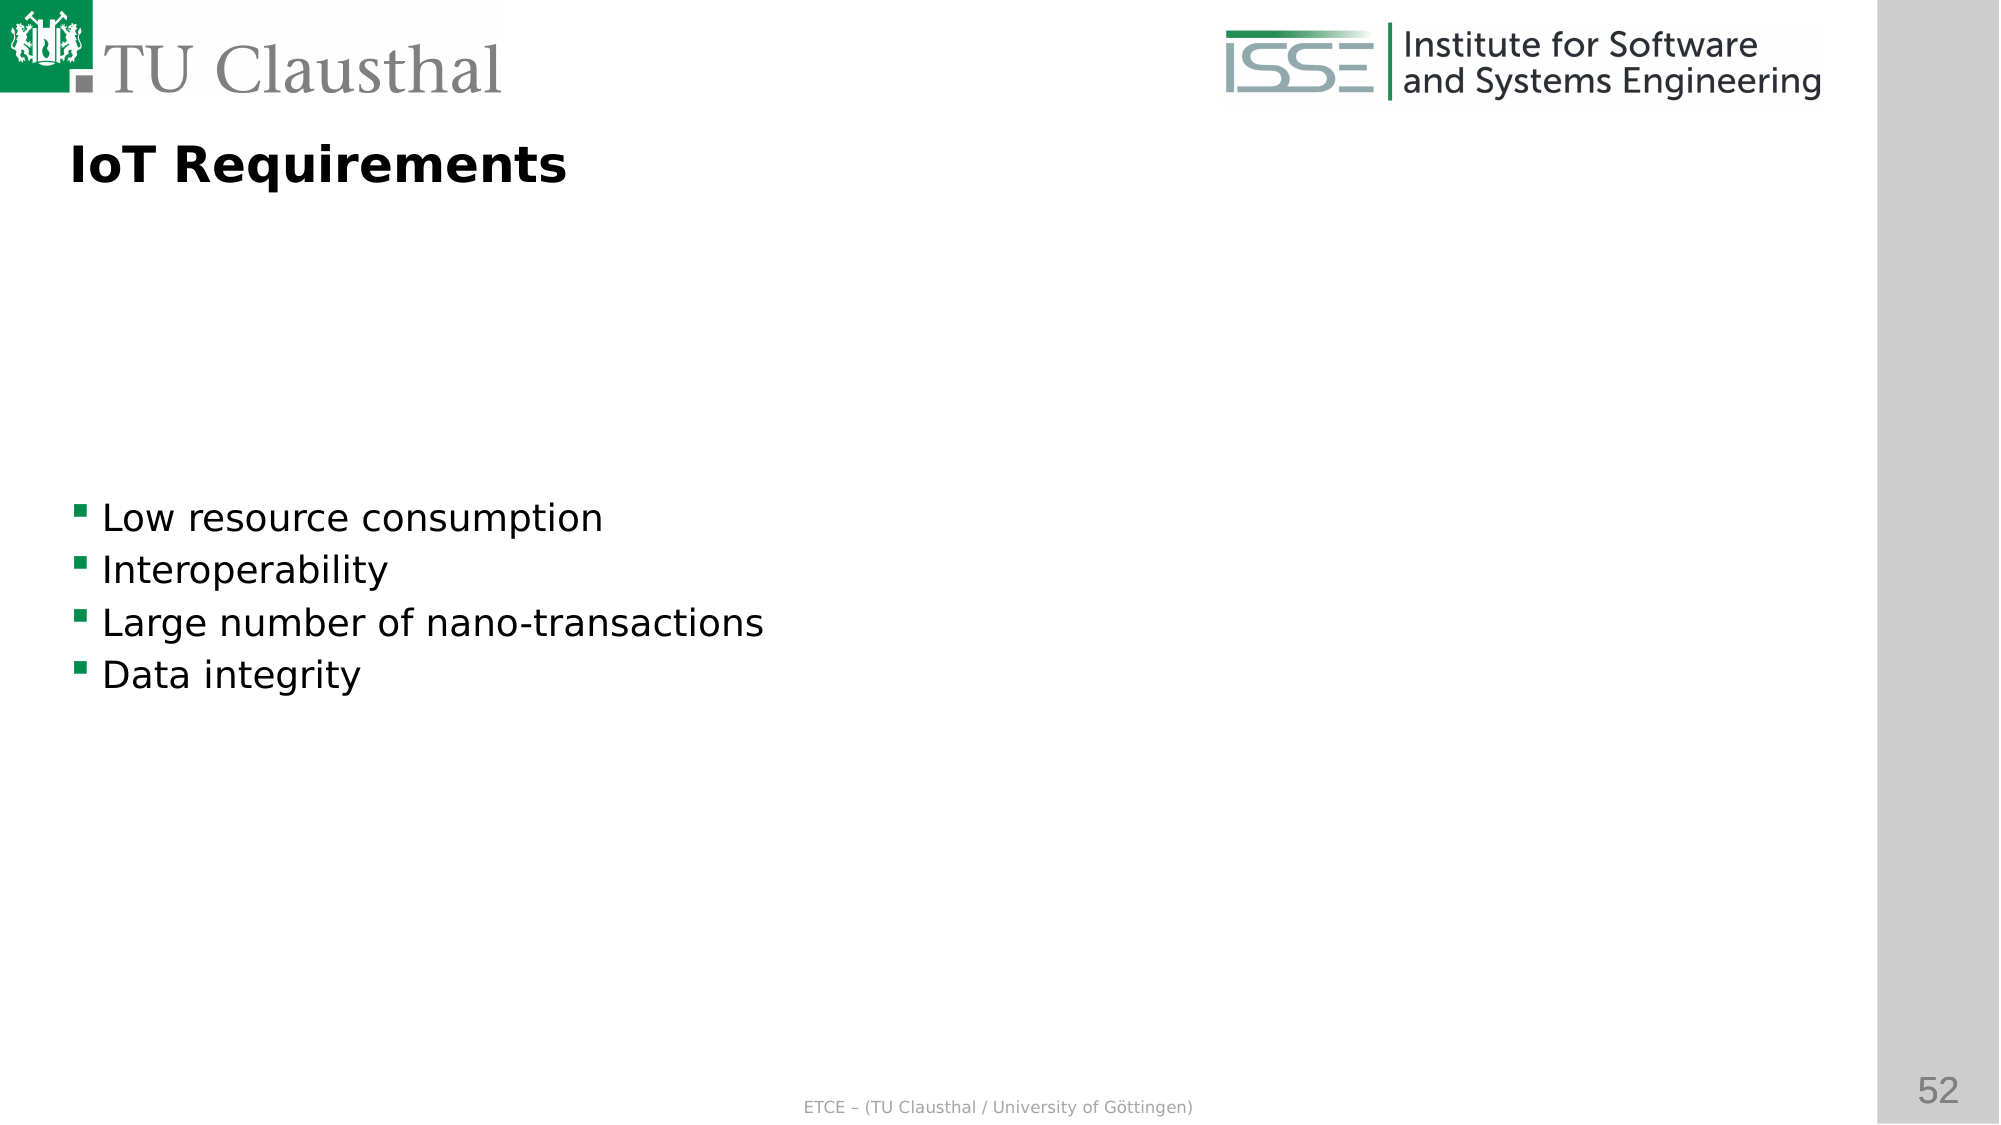

IoT Requirements
Low resource consumption
Interoperability
Large number of nano-transactions
Data integrity